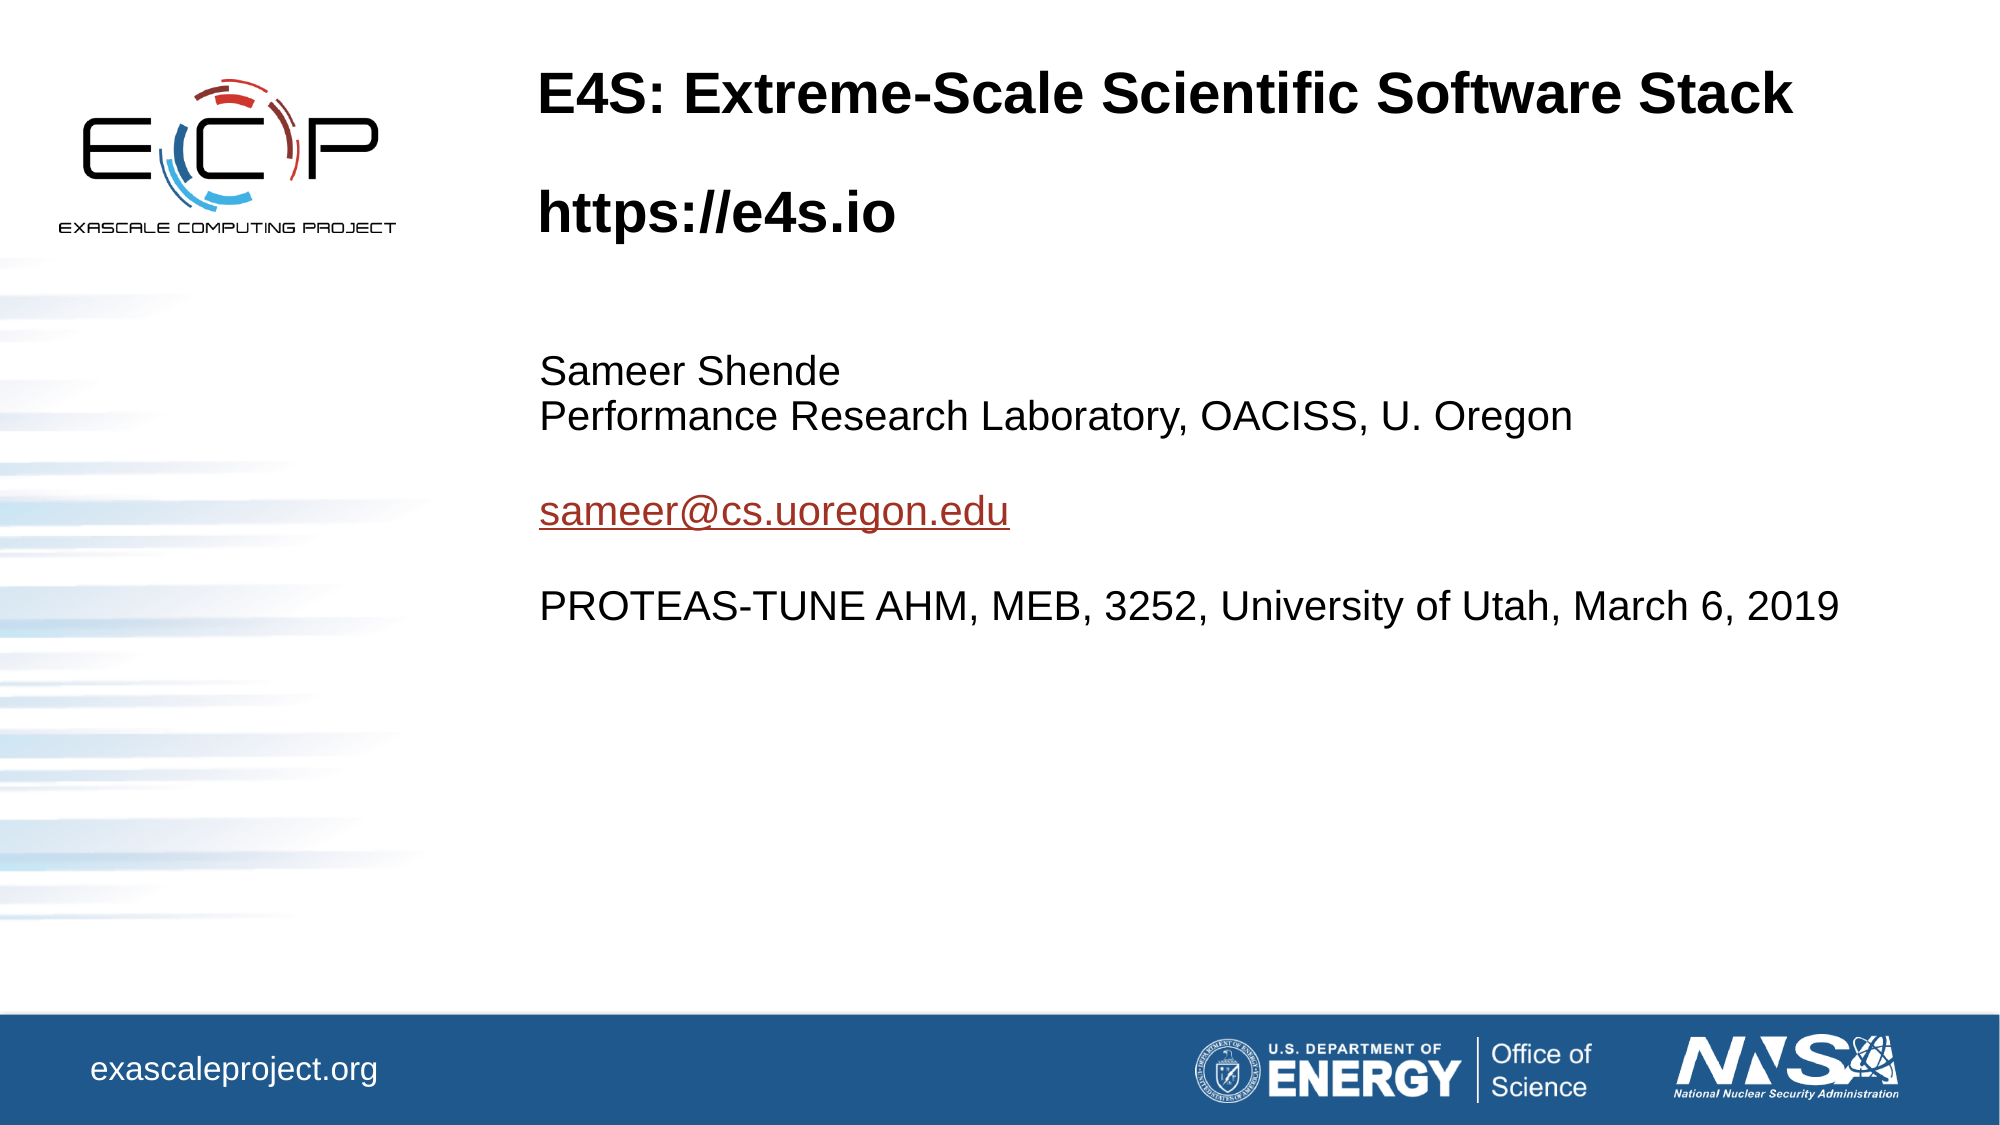

# E4S: Extreme-Scale Scientific Software Stack https://e4s.io
Sameer Shende
Performance Research Laboratory, OACISS, U. Oregon
sameer@cs.uoregon.edu
PROTEAS-TUNE AHM, MEB, 3252, University of Utah, March 6, 2019